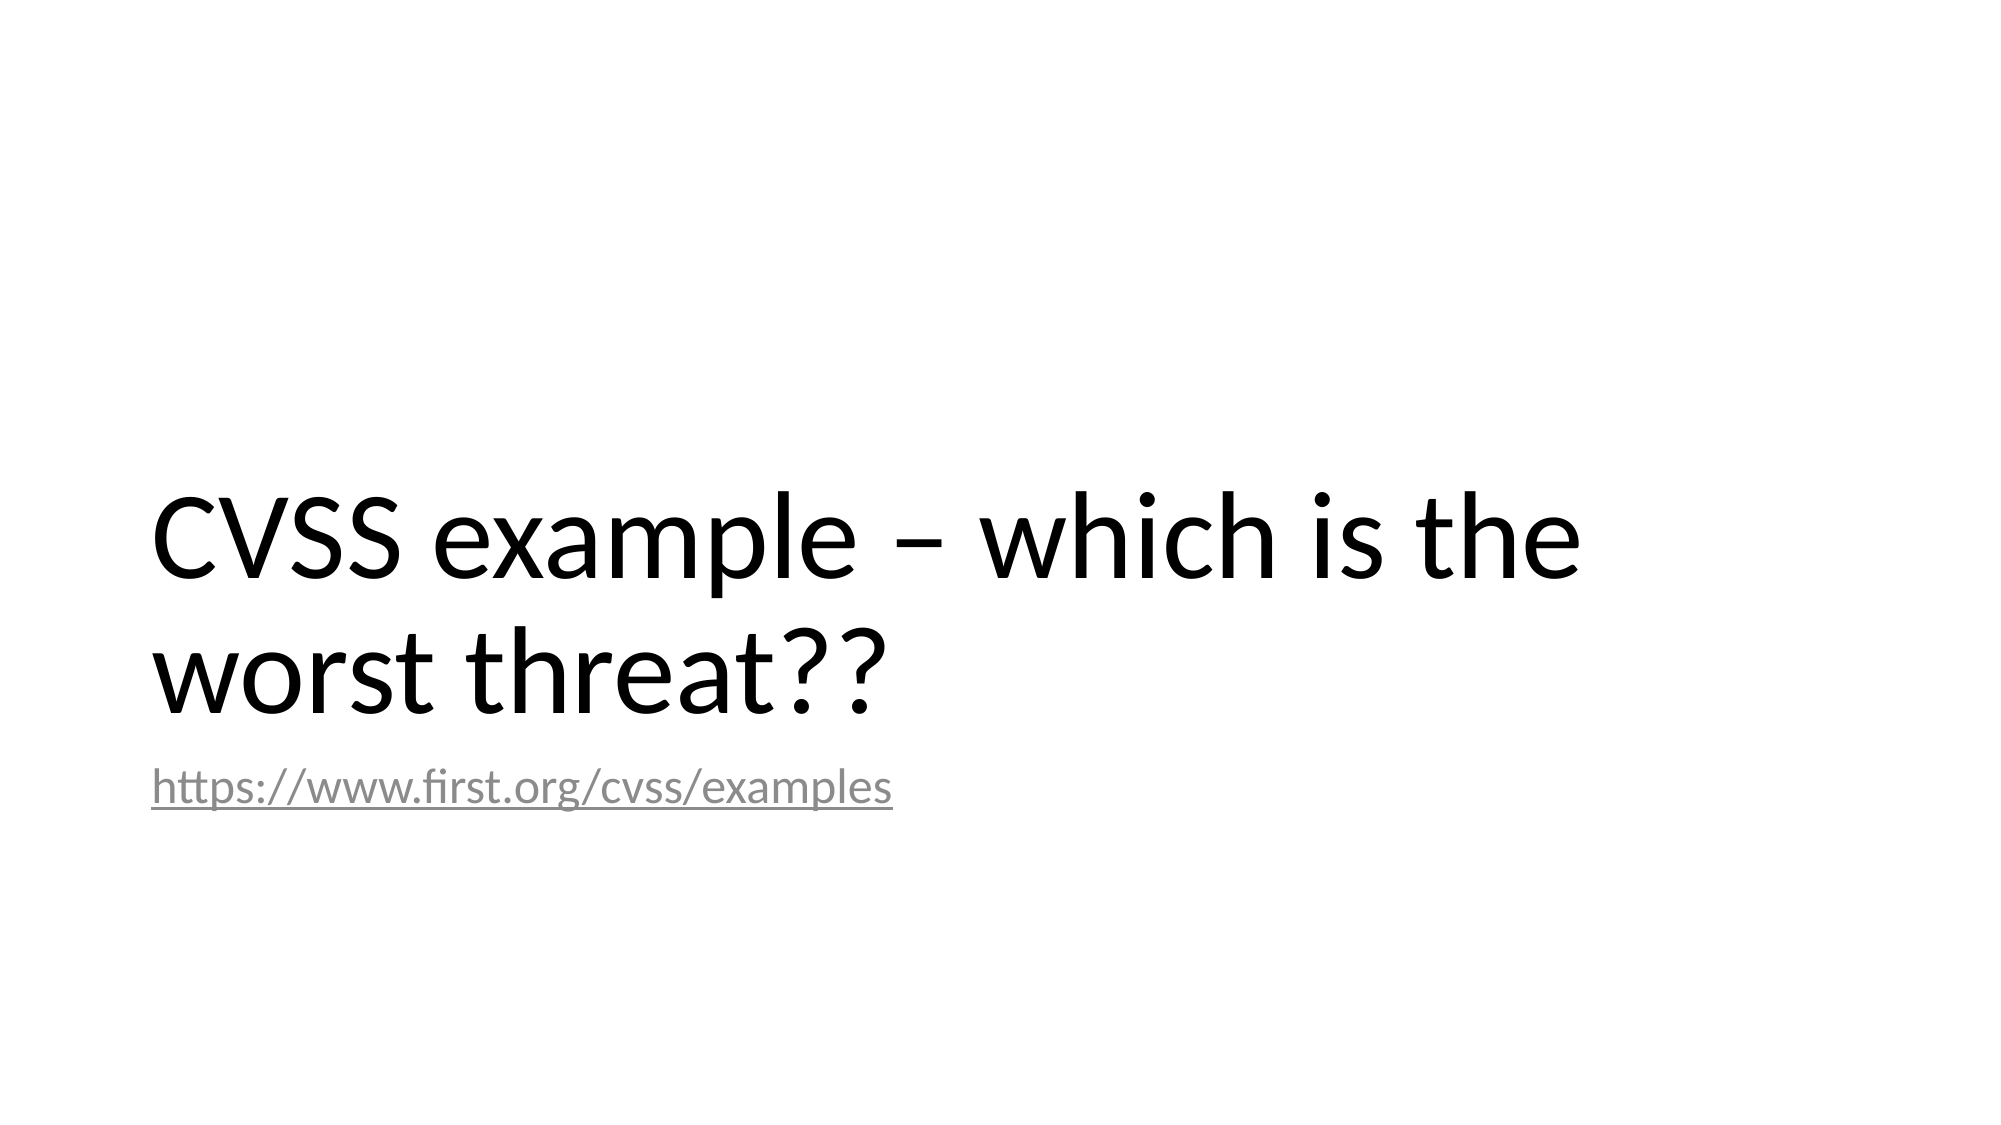

# CVSS example – which is the worst threat??
https://www.first.org/cvss/examples